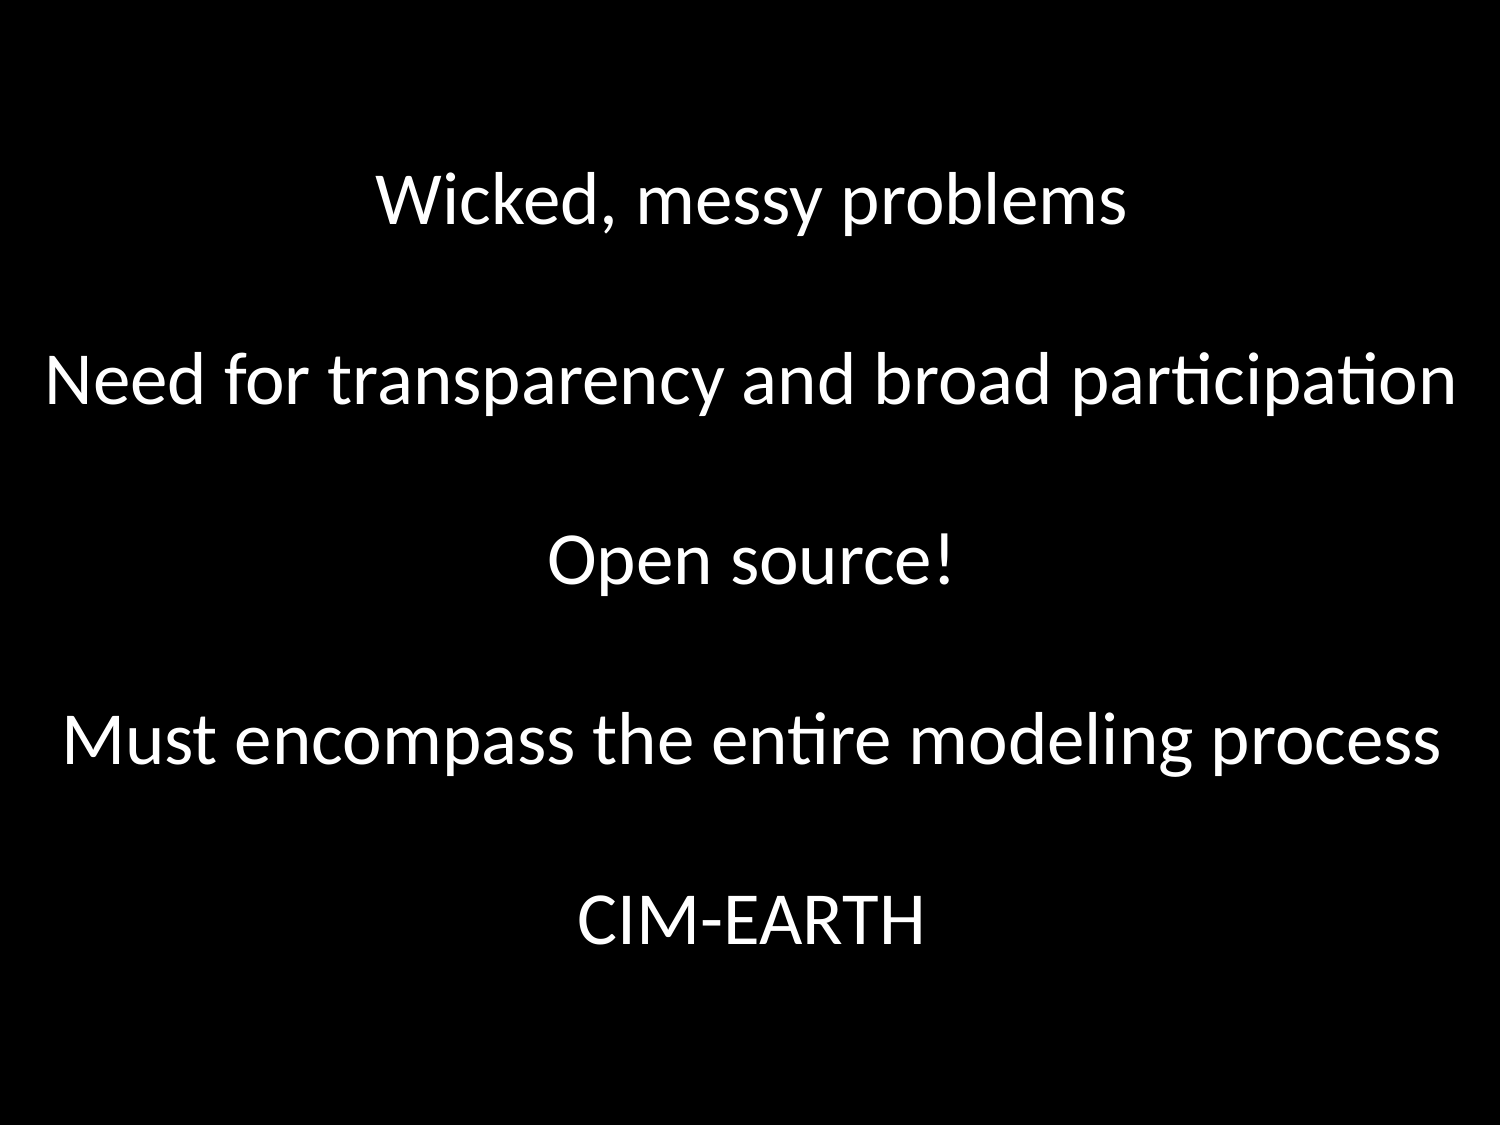

Wicked, messy problems

Need for transparency and broad participation

Open source!

Must encompass the entire modeling process

CIM-EARTH